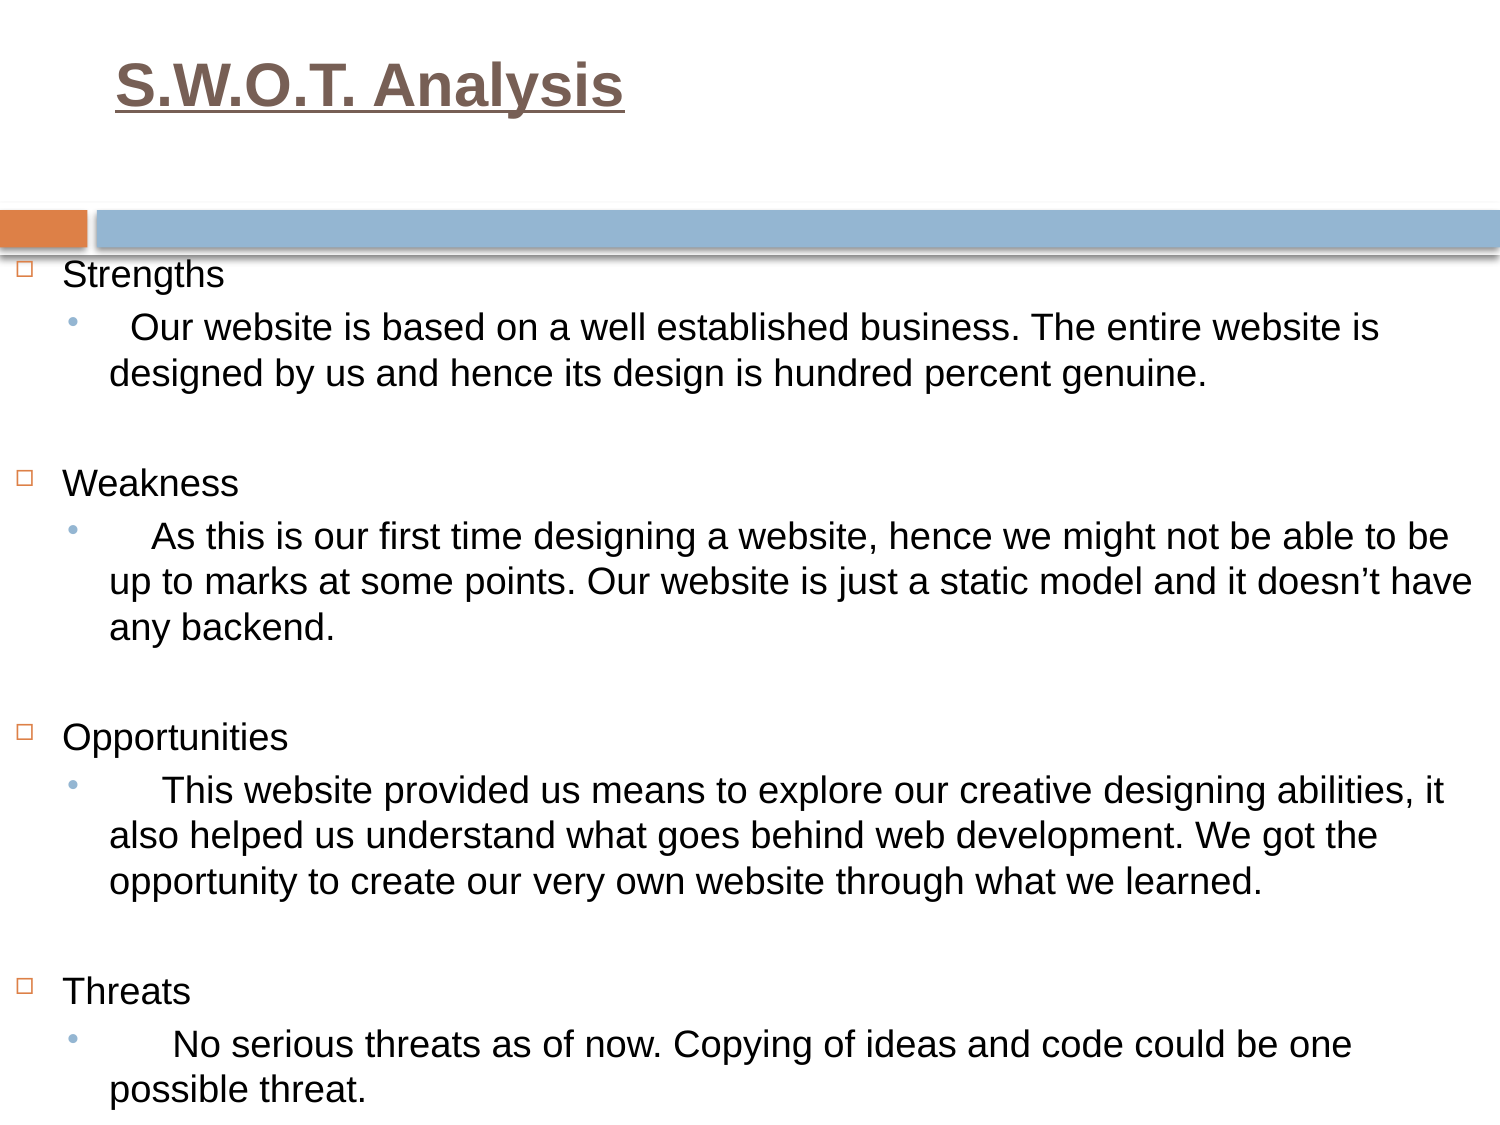

# S.W.O.T. Analysis

Strengths
  Our website is based on a well established business. The entire website is designed by us and hence its design is hundred percent genuine.

Weakness
    As this is our first time designing a website, hence we might not be able to be up to marks at some points. Our website is just a static model and it doesn’t have any backend.

Opportunities
     This website provided us means to explore our creative designing abilities, it also helped us understand what goes behind web development. We got the opportunity to create our very own website through what we learned.

Threats
      No serious threats as of now. Copying of ideas and code could be one possible threat.